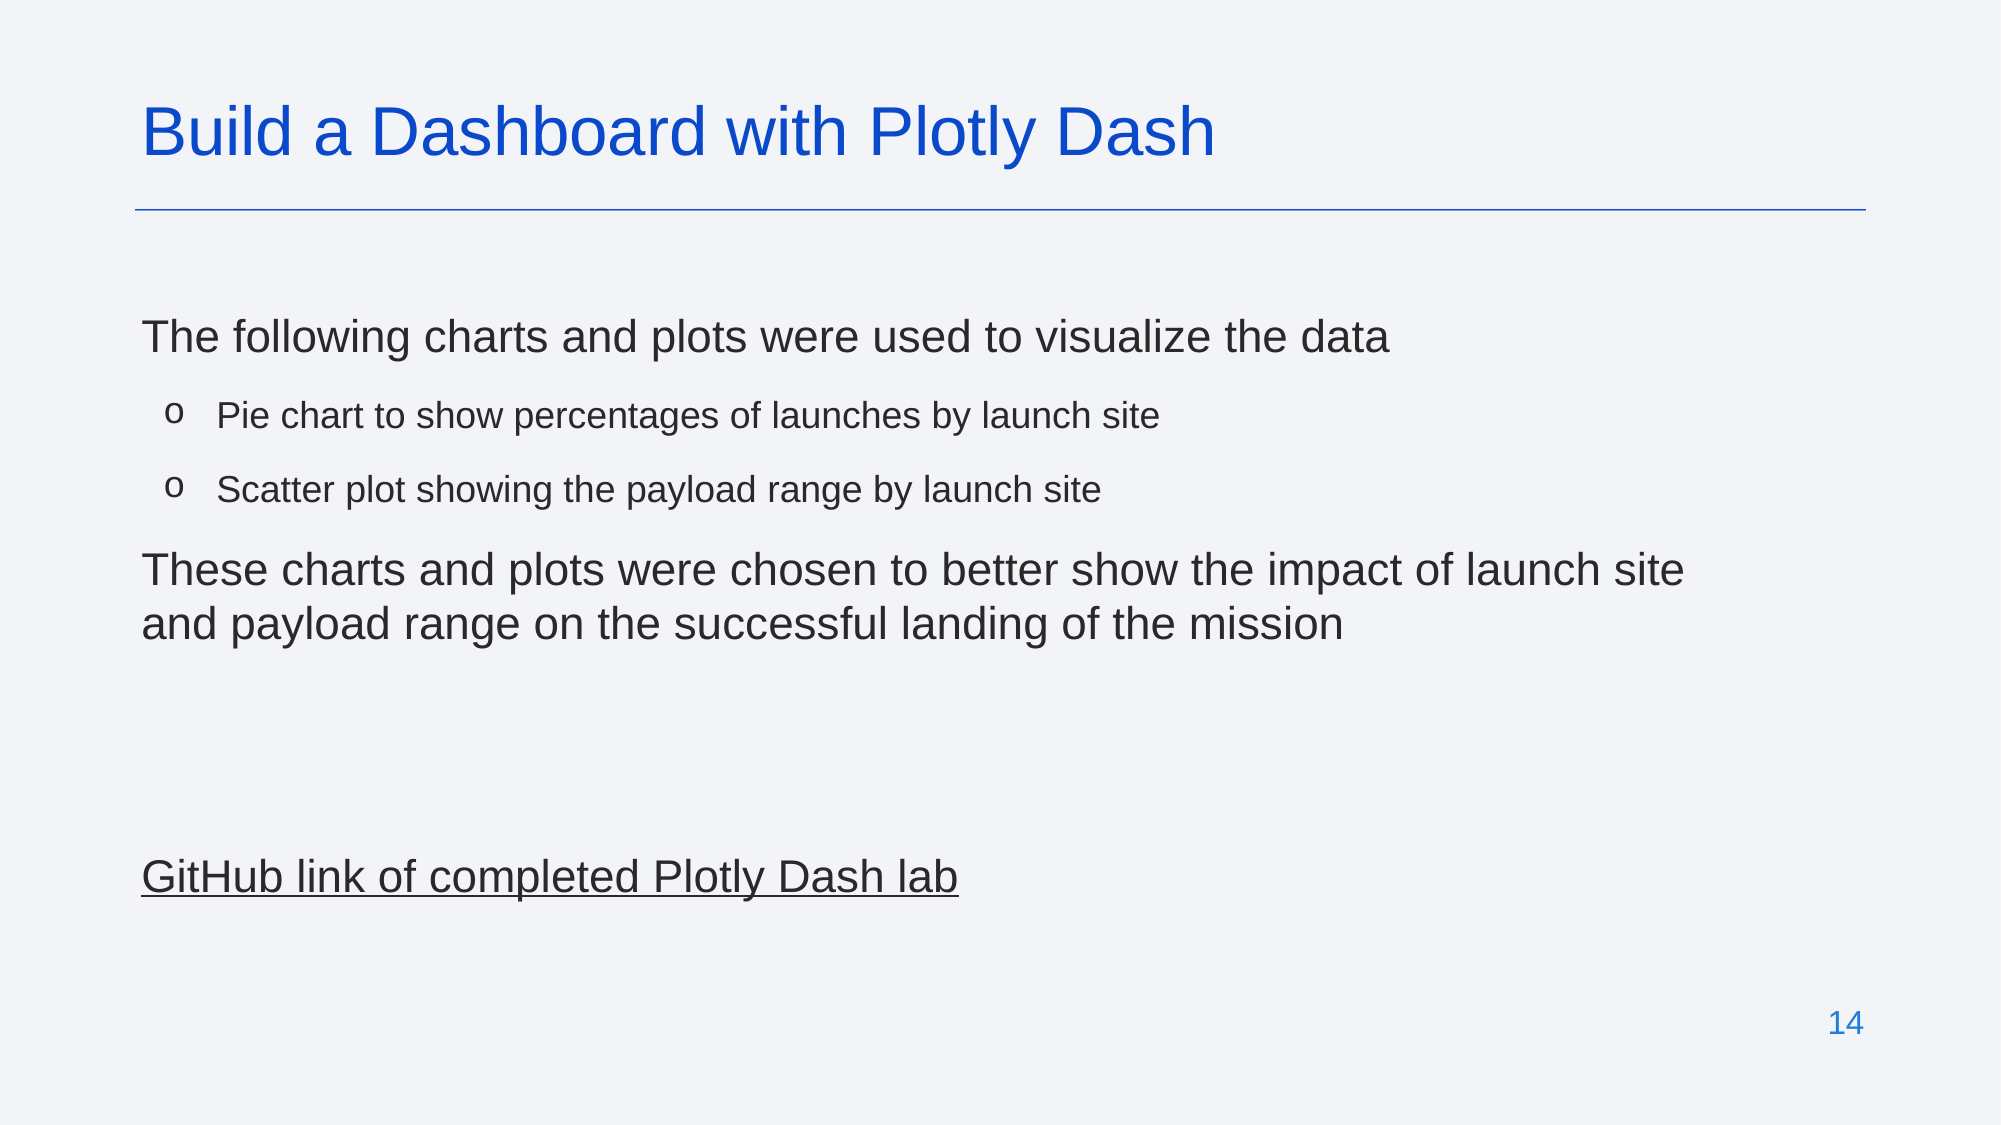

Build a Dashboard with Plotly Dash
The following charts and plots were used to visualize the data
Pie chart to show percentages of launches by launch site
Scatter plot showing the payload range by launch site
These charts and plots were chosen to better show the impact of launch site and payload range on the successful landing of the mission

GitHub link of completed Plotly Dash lab
14